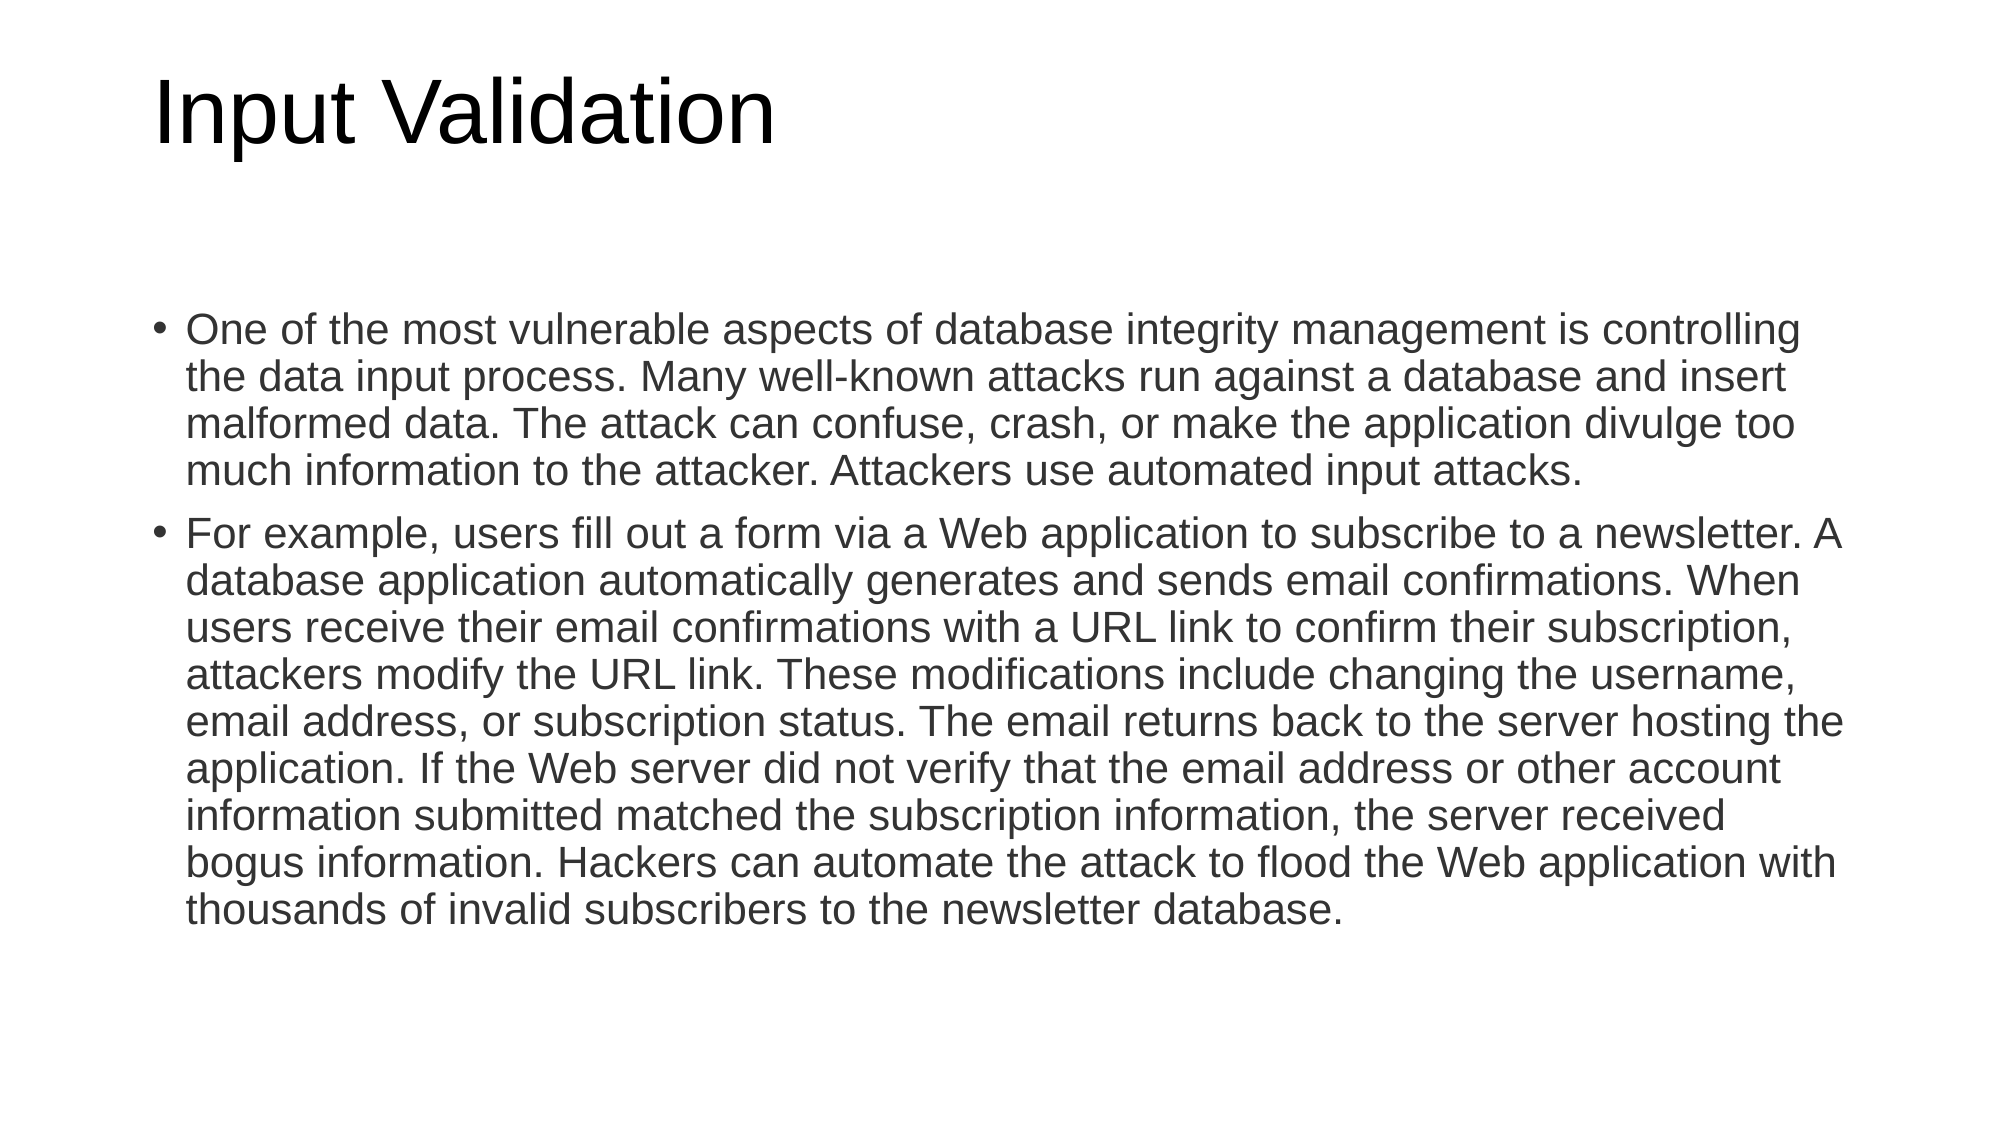

# Input Validation
One of the most vulnerable aspects of database integrity management is controlling the data input process. Many well-known attacks run against a database and insert malformed data. The attack can confuse, crash, or make the application divulge too much information to the attacker. Attackers use automated input attacks.
For example, users fill out a form via a Web application to subscribe to a newsletter. A database application automatically generates and sends email confirmations. When users receive their email confirmations with a URL link to confirm their subscription, attackers modify the URL link. These modifications include changing the username, email address, or subscription status. The email returns back to the server hosting the application. If the Web server did not verify that the email address or other account information submitted matched the subscription information, the server received bogus information. Hackers can automate the attack to flood the Web application with thousands of invalid subscribers to the newsletter database.